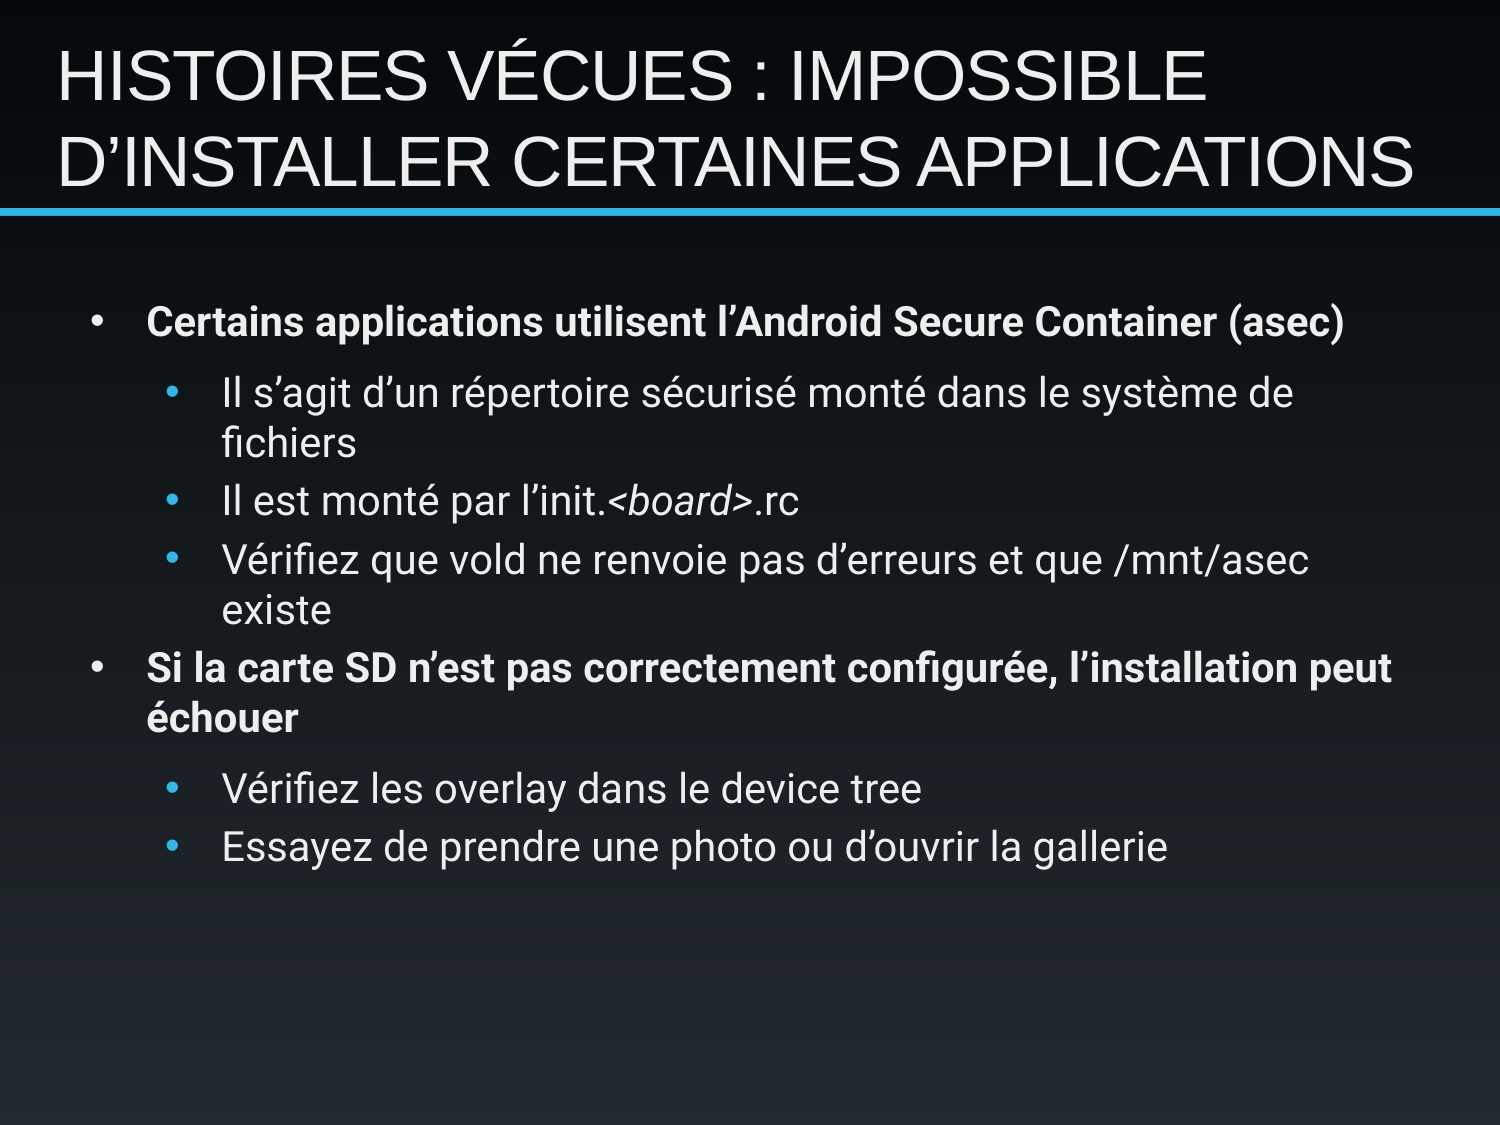

# Histoires vécues : impossible d’installer certaines applications
Certains applications utilisent l’Android Secure Container (asec)
Il s’agit d’un répertoire sécurisé monté dans le système de fichiers
Il est monté par l’init.<board>.rc
Vérifiez que vold ne renvoie pas d’erreurs et que /mnt/asec existe
Si la carte SD n’est pas correctement configurée, l’installation peut échouer
Vérifiez les overlay dans le device tree
Essayez de prendre une photo ou d’ouvrir la gallerie